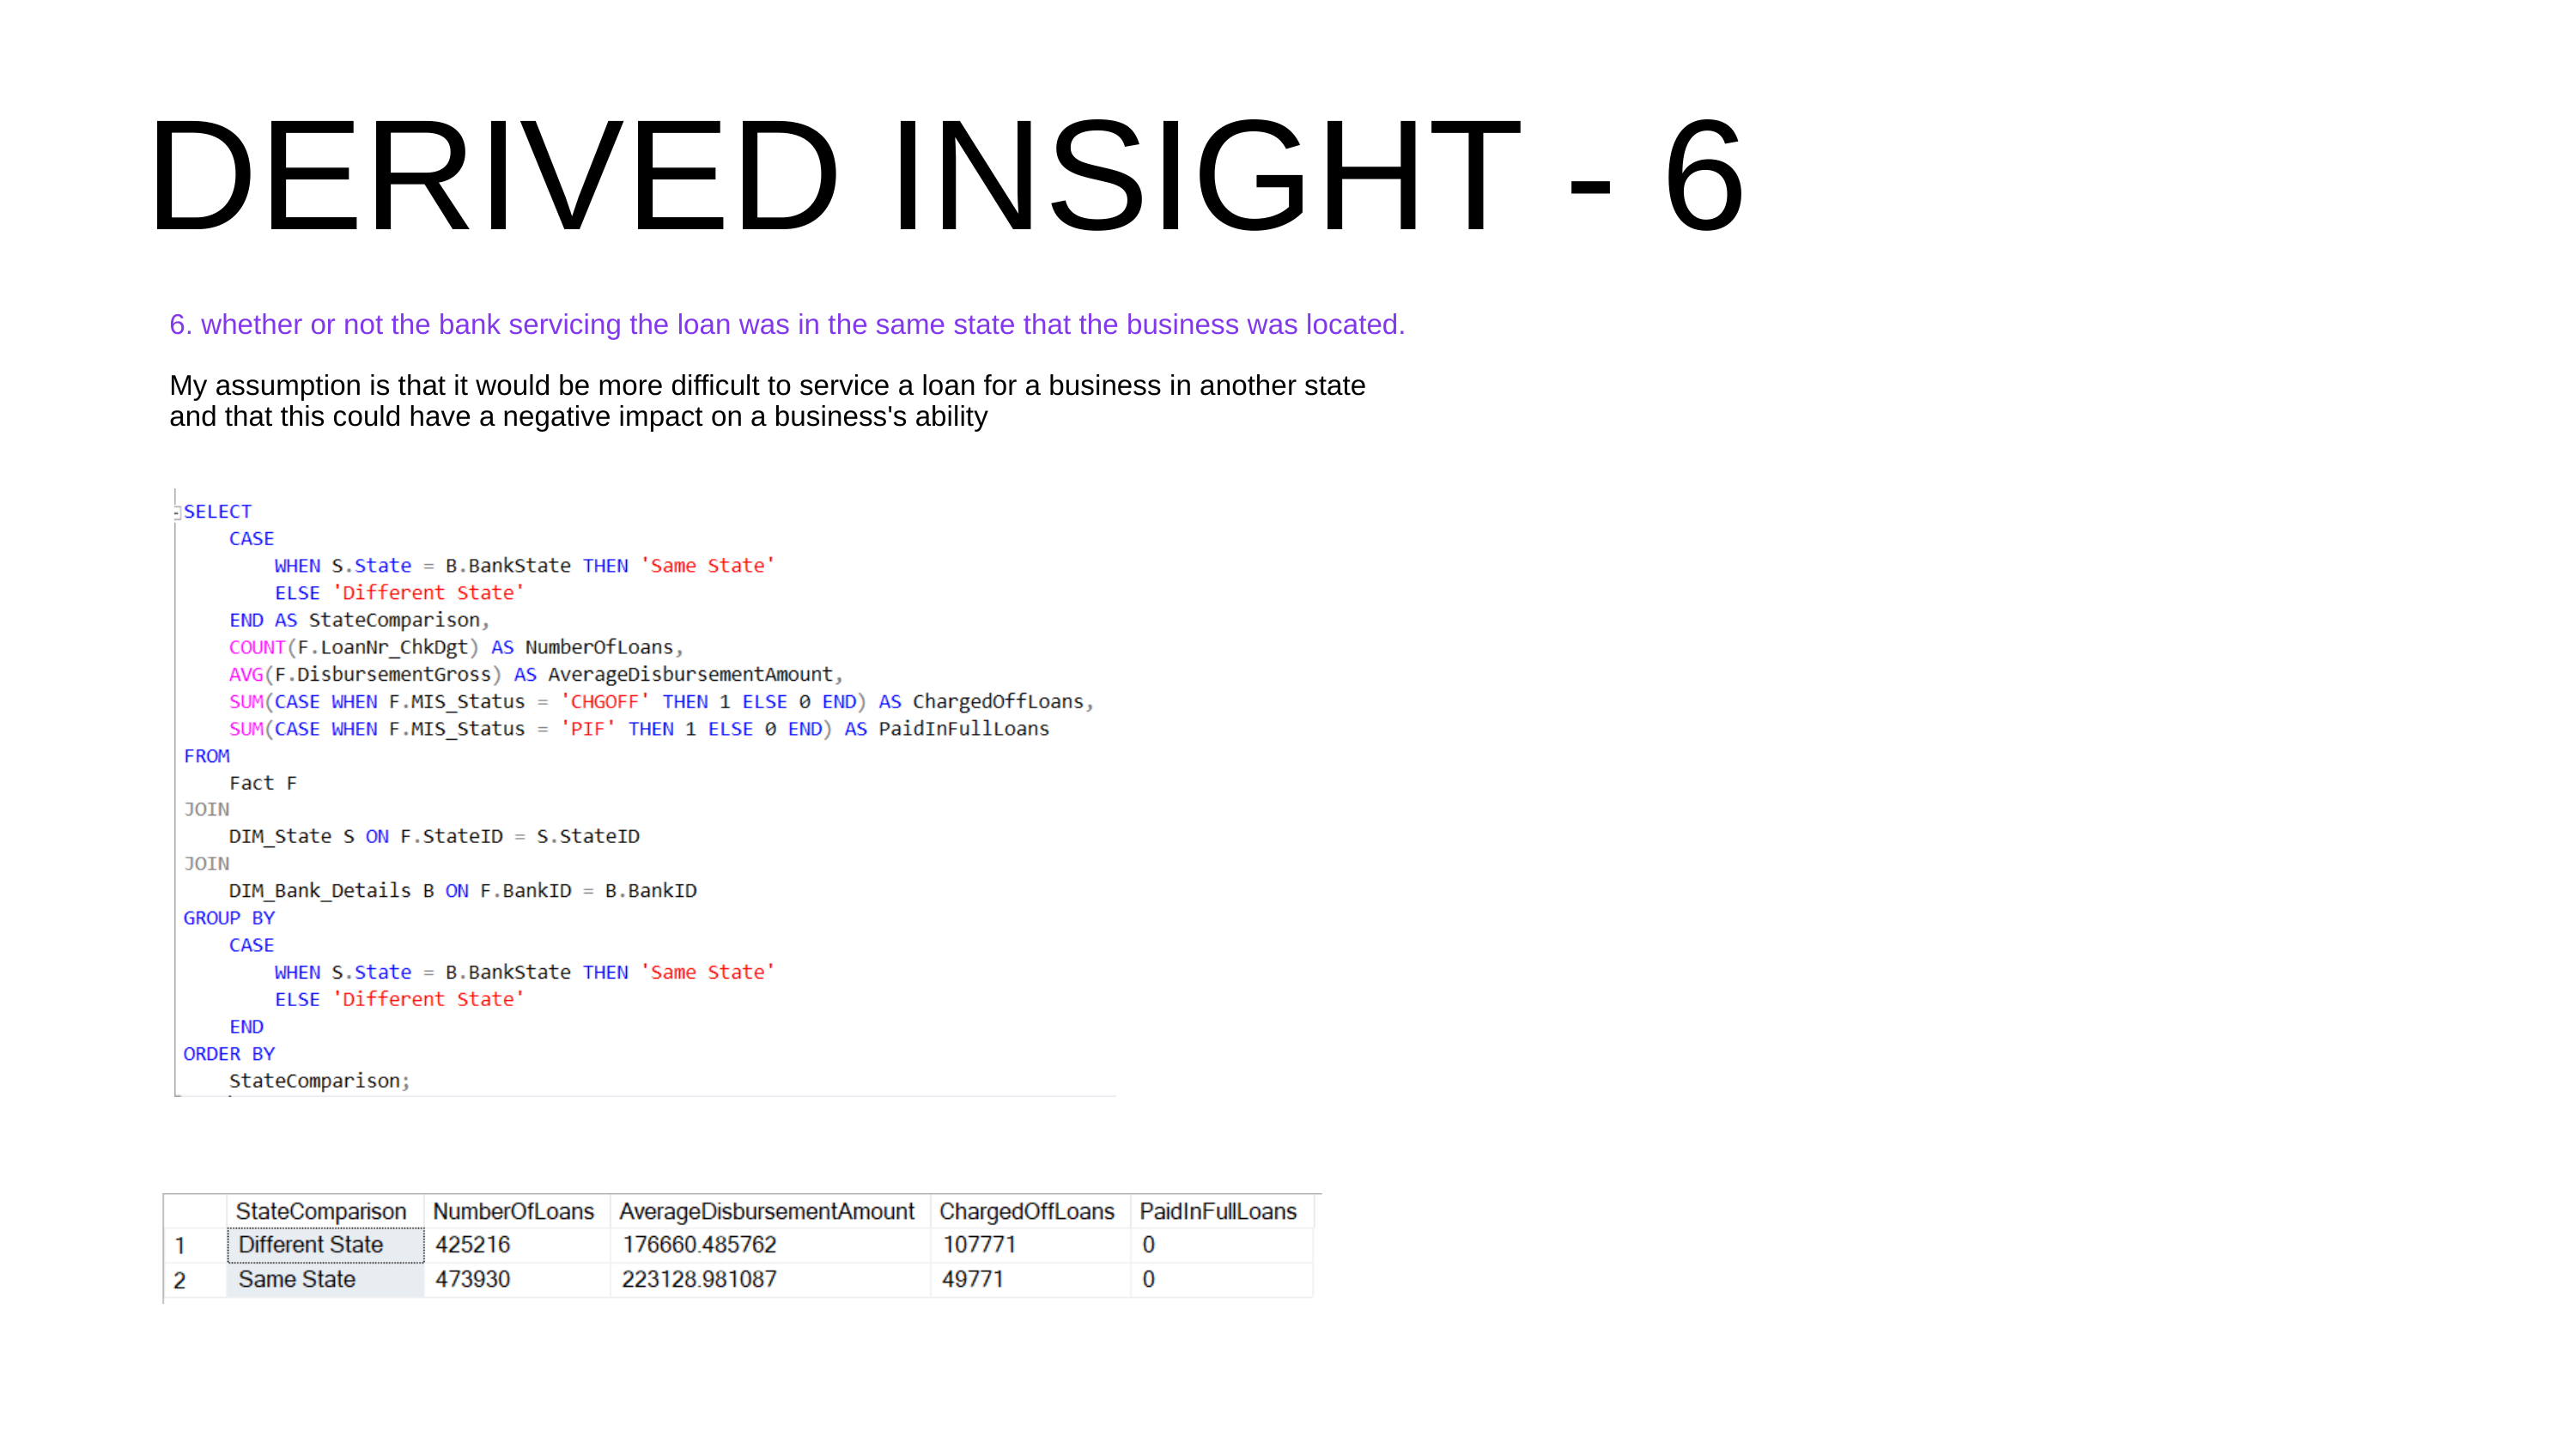

DERIVED INSIGHT - 6
 6. whether or not the bank servicing the loan was in the same state that the business was located.

 My assumption is that it would be more difficult to service a loan for a business in another state
 and that this could have a negative impact on a business's ability